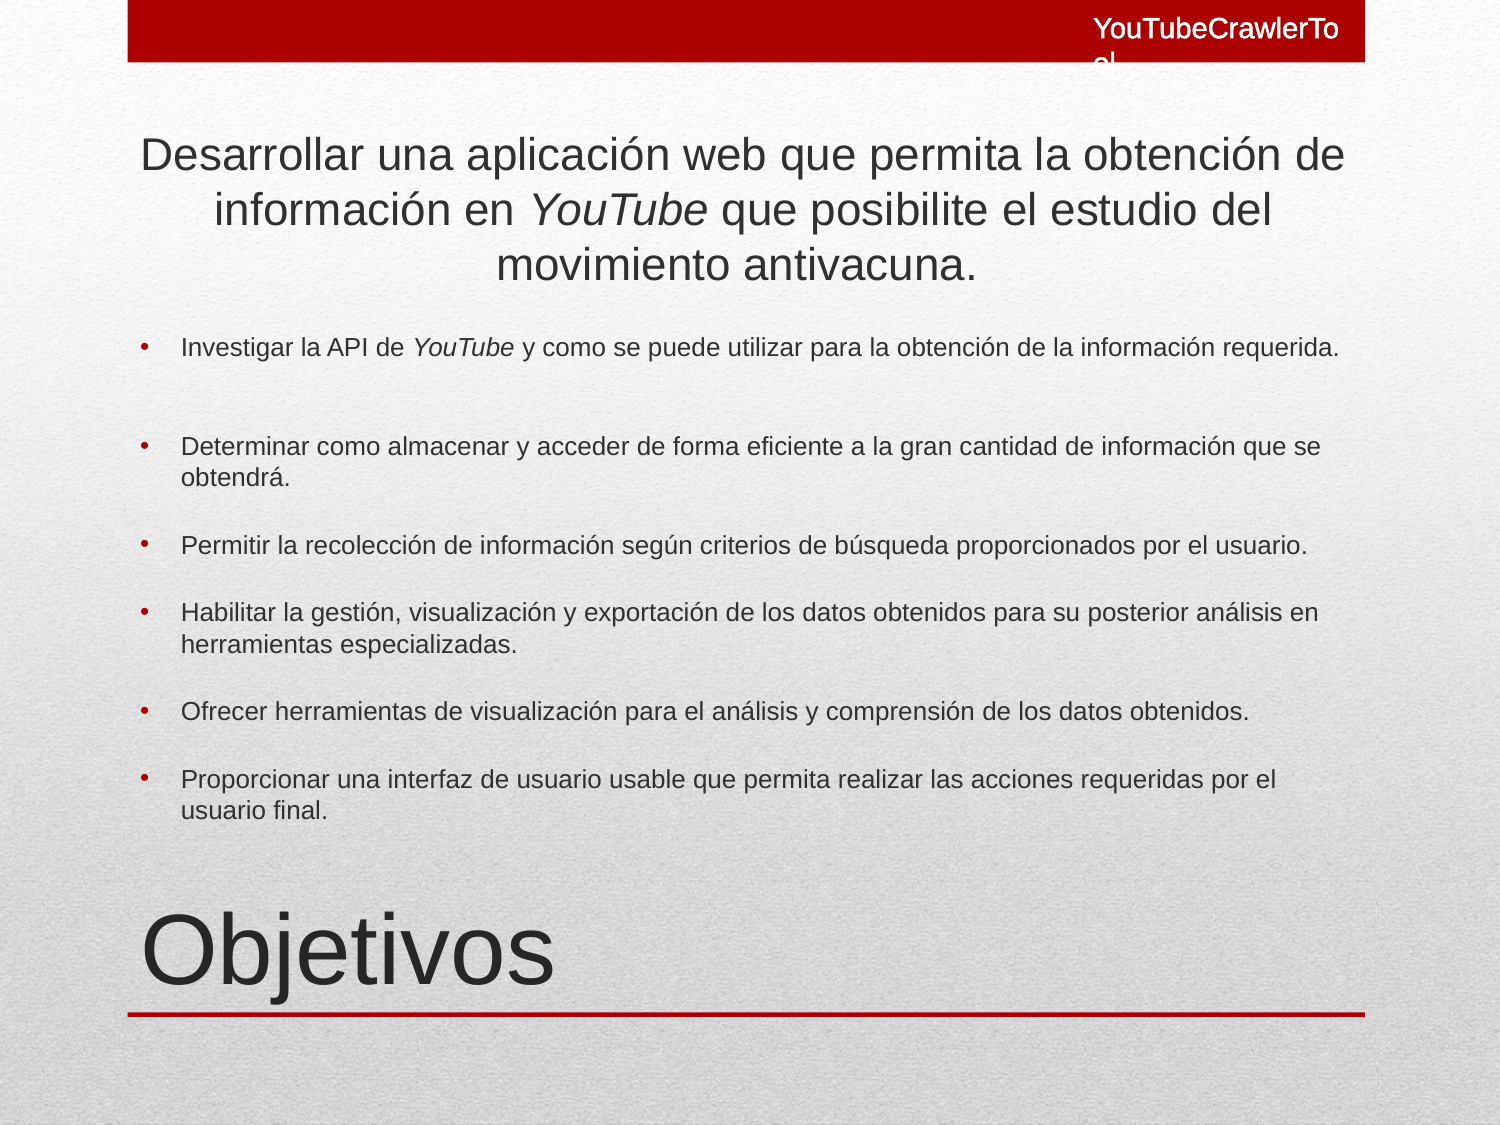

YouTubeCrawlerTool
Desarrollar una aplicación web que permita la obtención de información en YouTube que posibilite el estudio del movimiento antivacuna.

Investigar la API de YouTube y como se puede utilizar para la obtención de la información requerida.
Determinar como almacenar y acceder de forma eficiente a la gran cantidad de información que se obtendrá.
Permitir la recolección de información según criterios de búsqueda proporcionados por el usuario.
Habilitar la gestión, visualización y exportación de los datos obtenidos para su posterior análisis en herramientas especializadas.
Ofrecer herramientas de visualización para el análisis y comprensión de los datos obtenidos.
Proporcionar una interfaz de usuario usable que permita realizar las acciones requeridas por el usuario final.
# Objetivos